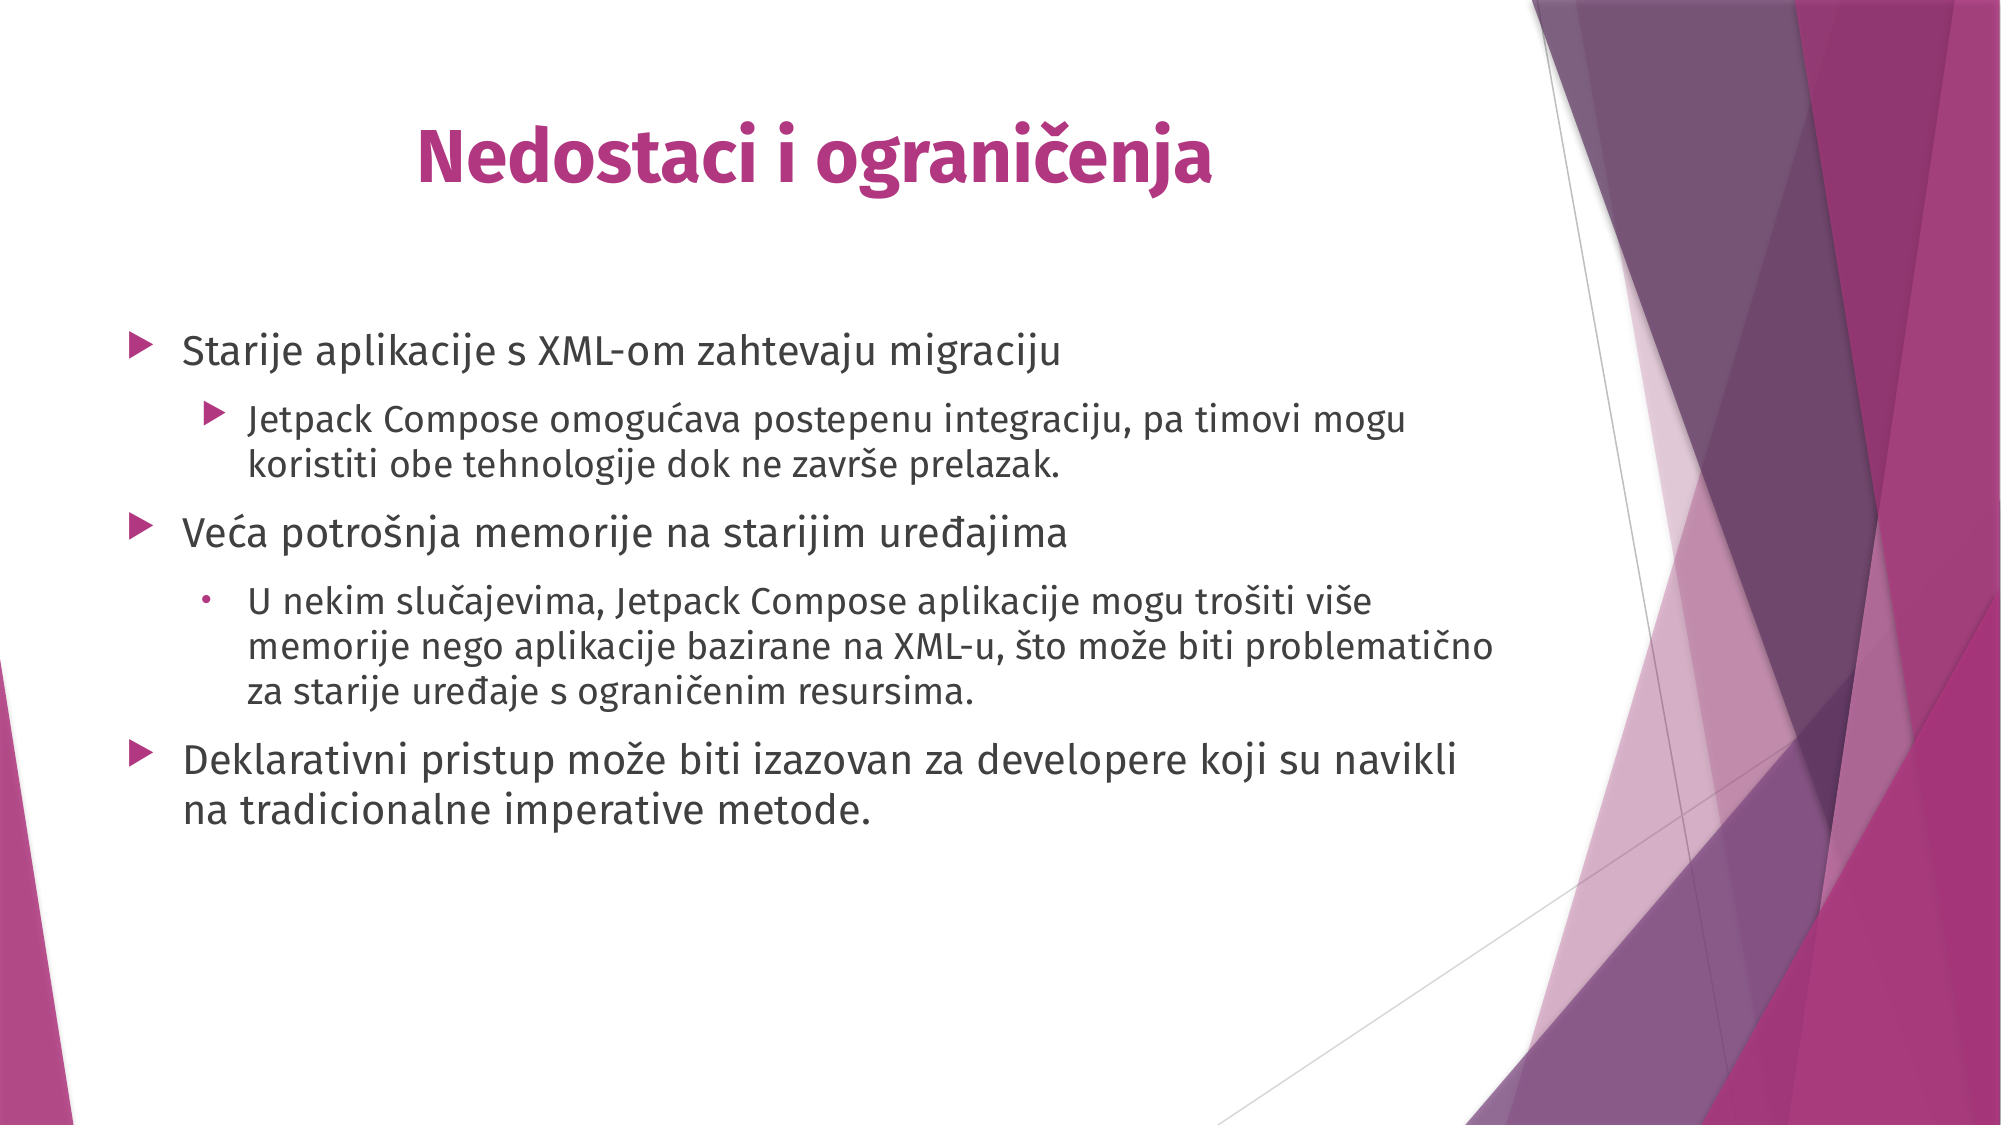

# Nedostaci i ograničenja
Starije aplikacije s XML-om zahtevaju migraciju
Jetpack Compose omogućava postepenu integraciju, pa timovi mogu koristiti obe tehnologije dok ne završe prelazak.
Veća potrošnja memorije na starijim uređajima
U nekim slučajevima, Jetpack Compose aplikacije mogu trošiti više memorije nego aplikacije bazirane na XML-u, što može biti problematično za starije uređaje s ograničenim resursima.
Deklarativni pristup može biti izazovan za developere koji su navikli na tradicionalne imperative metode.